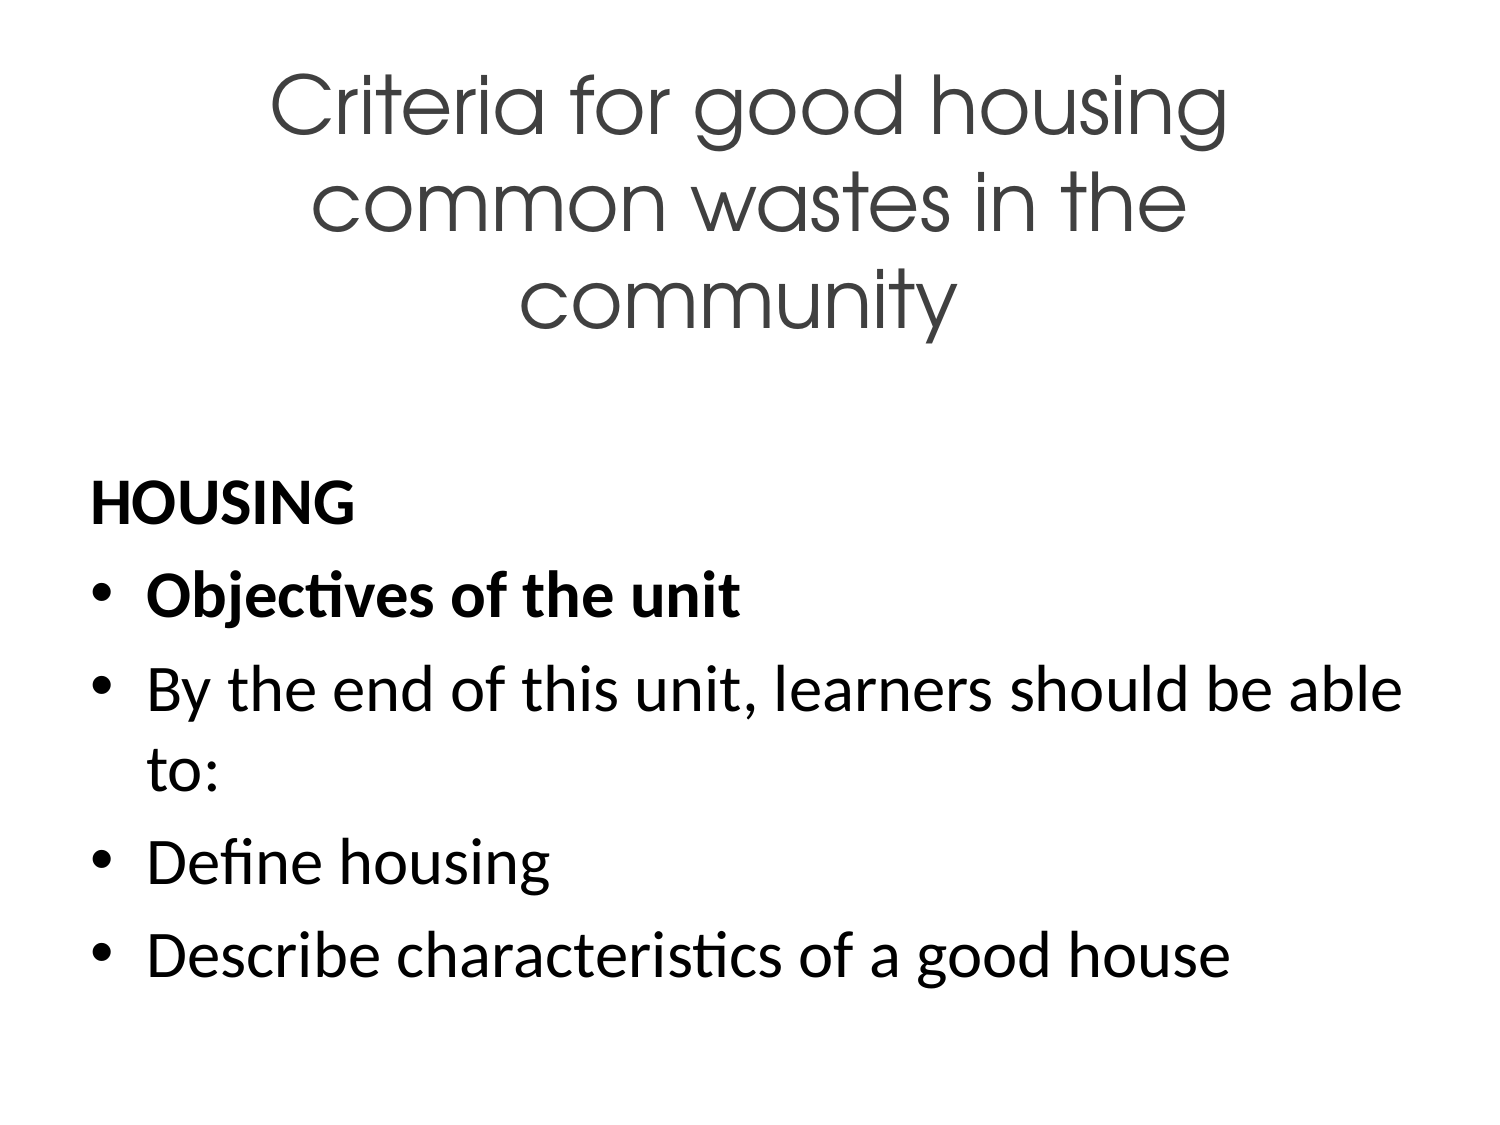

# Criteria for good housing common wastes in the community
HOUSING
Objectives of the unit
By the end of this unit, learners should be able to:
Define housing
Describe characteristics of a good house